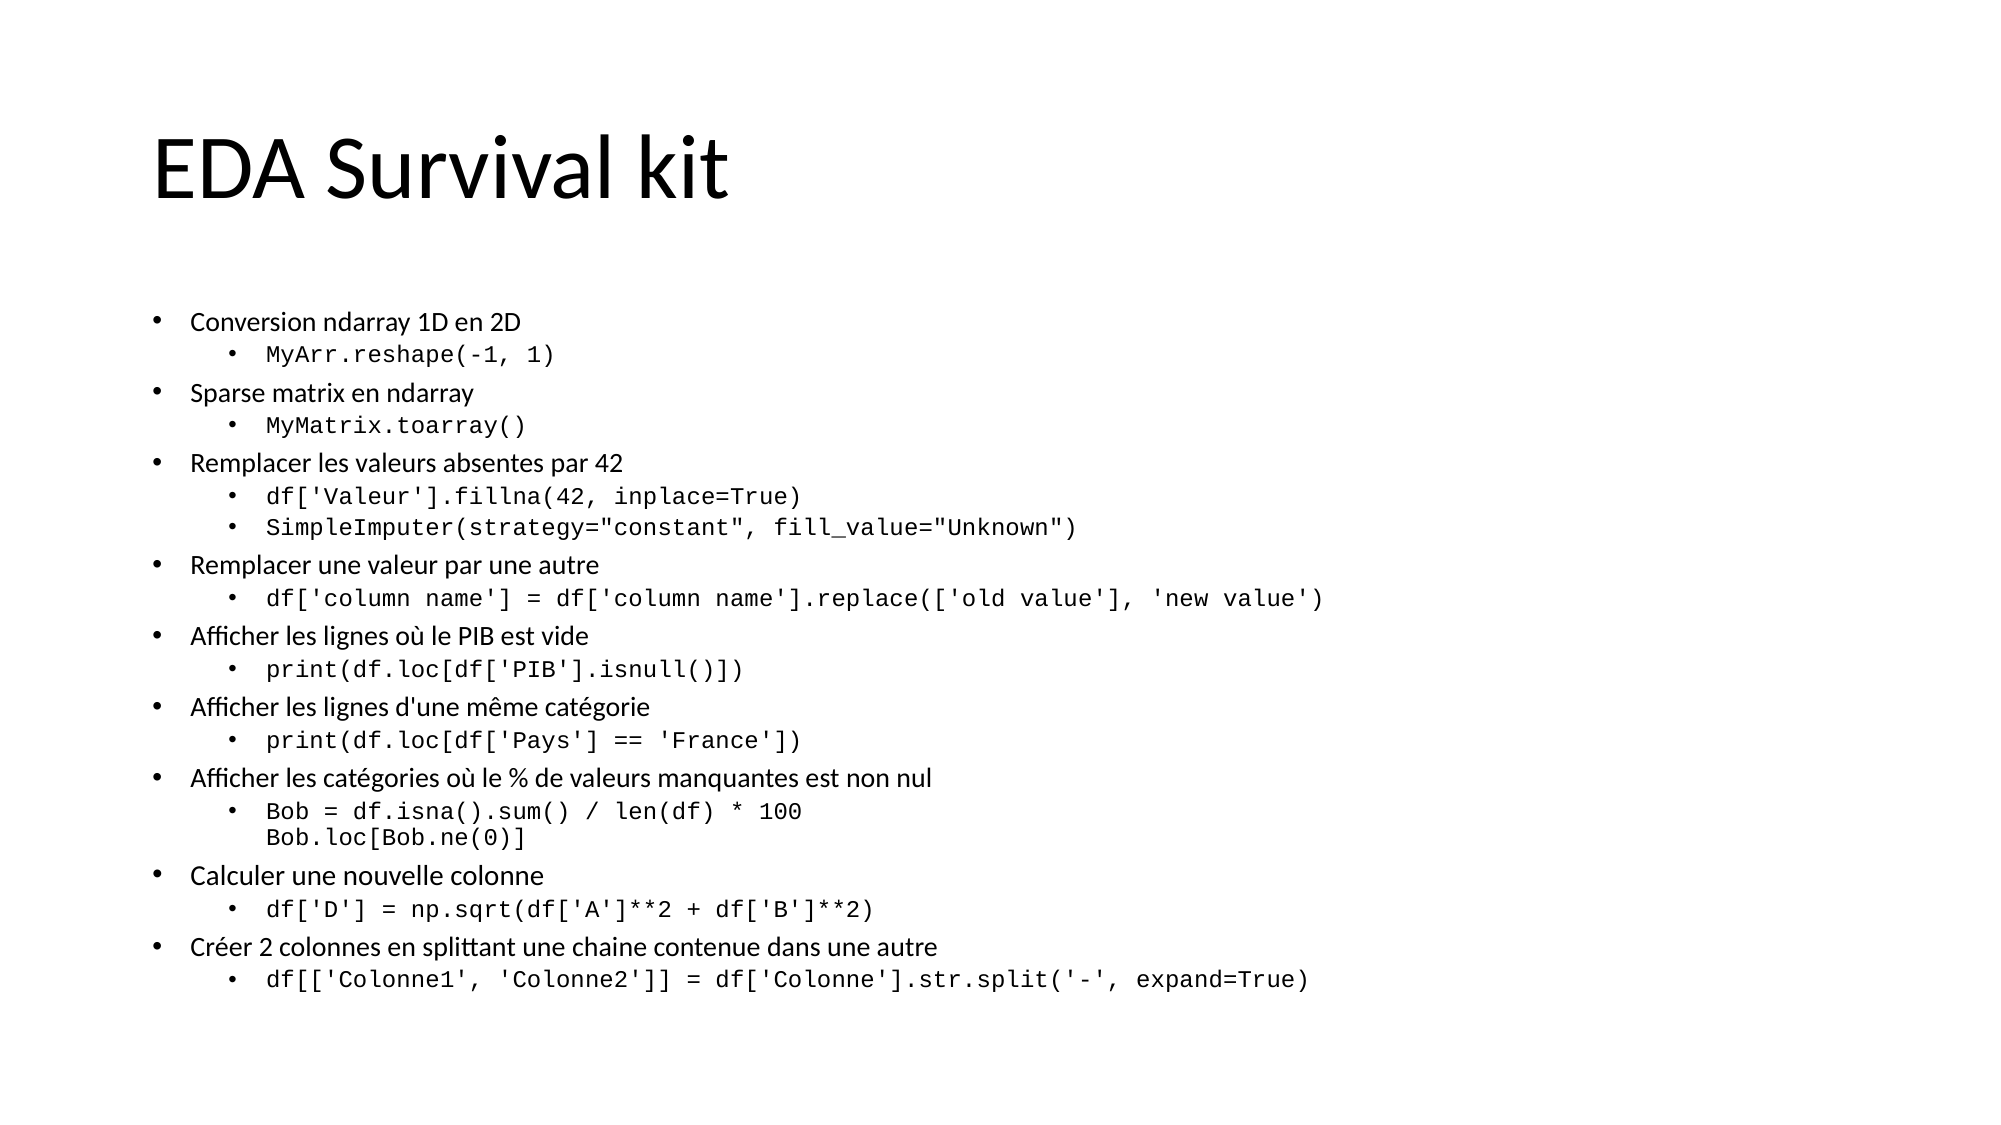

# EDA Survival kit
Conversion ndarray 1D en 2D
MyArr.reshape(-1, 1)
Sparse matrix en ndarray
MyMatrix.toarray()
Remplacer les valeurs absentes par 42
df['Valeur'].fillna(42, inplace=True)
SimpleImputer(strategy="constant", fill_value="Unknown")
Remplacer une valeur par une autre
df['column name'] = df['column name'].replace(['old value'], 'new value')
Afficher les lignes où le PIB est vide
print(df.loc[df['PIB'].isnull()])
Afficher les lignes d'une même catégorie
print(df.loc[df['Pays'] == 'France'])
Afficher les catégories où le % de valeurs manquantes est non nul
Bob = df.isna().sum() / len(df) * 100
Bob.loc[Bob.ne(0)]
Calculer une nouvelle colonne
df['D'] = np.sqrt(df['A']**2 + df['B']**2)
Créer 2 colonnes en splittant une chaine contenue dans une autre
df[['Colonne1', 'Colonne2']] = df['Colonne'].str.split('-', expand=True)